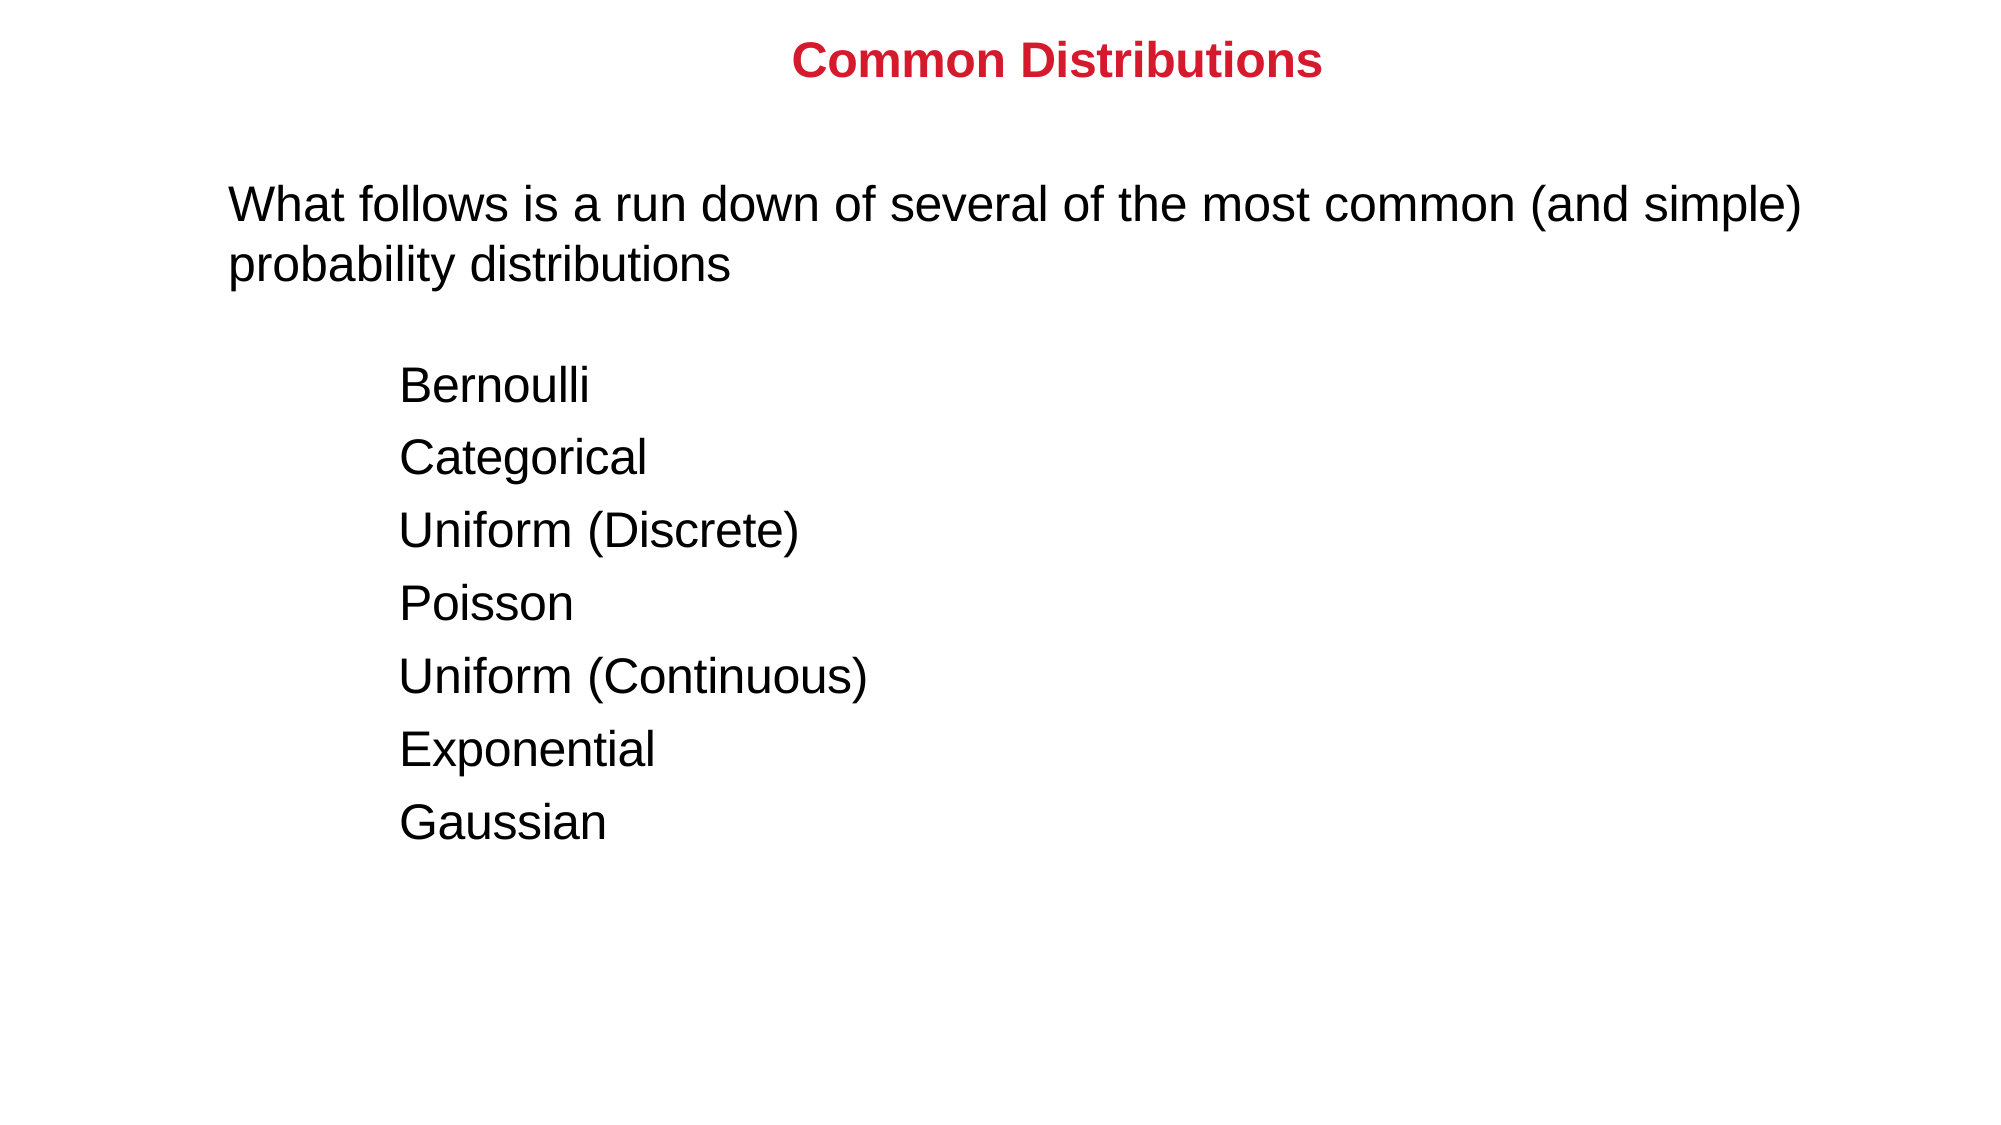

Common Distributions
What follows is a run down of several of the most common (and simple) probability distributions

1 Bernoulli
2 Categorical
3 Uniform (Discrete)
4 Poisson
5 Uniform (Continuous)
6 Exponential
7 Gaussian
E.Gerber
5 / 37